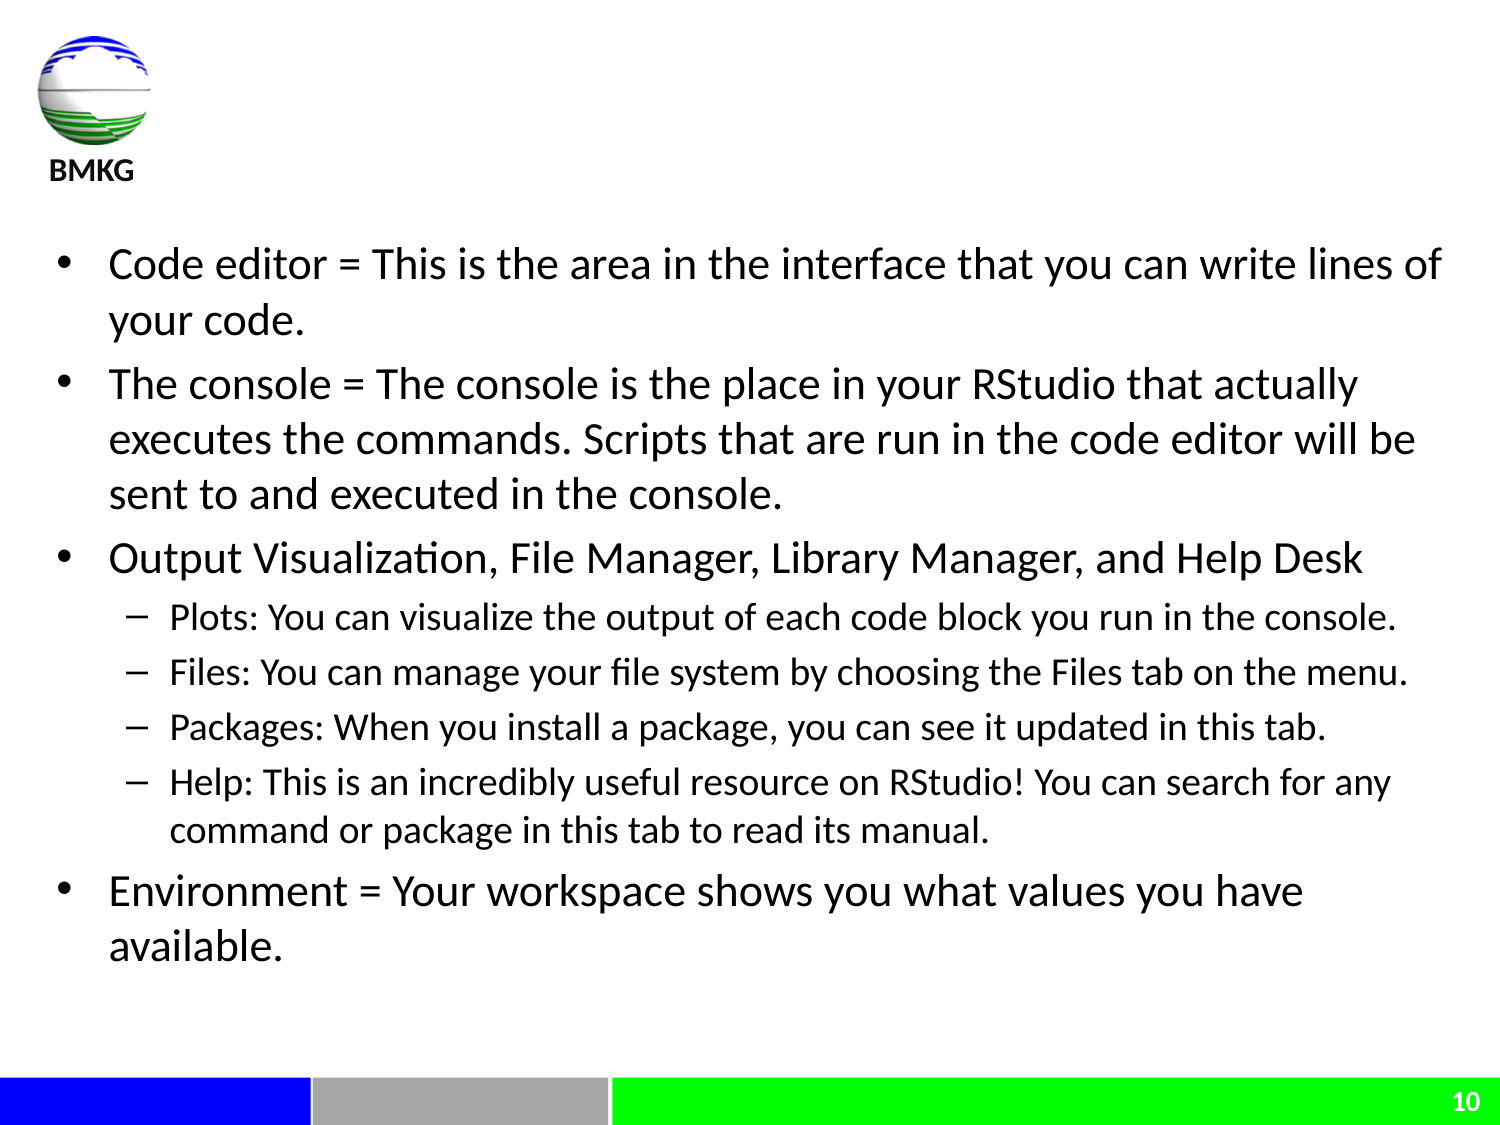

#
Code editor = This is the area in the interface that you can write lines of your code.
The console = The console is the place in your RStudio that actually executes the commands. Scripts that are run in the code editor will be sent to and executed in the console.
Output Visualization, File Manager, Library Manager, and Help Desk
Plots: You can visualize the output of each code block you run in the console.
Files: You can manage your file system by choosing the Files tab on the menu.
Packages: When you install a package, you can see it updated in this tab.
Help: This is an incredibly useful resource on RStudio! You can search for any command or package in this tab to read its manual.
Environment = Your workspace shows you what values you have available.